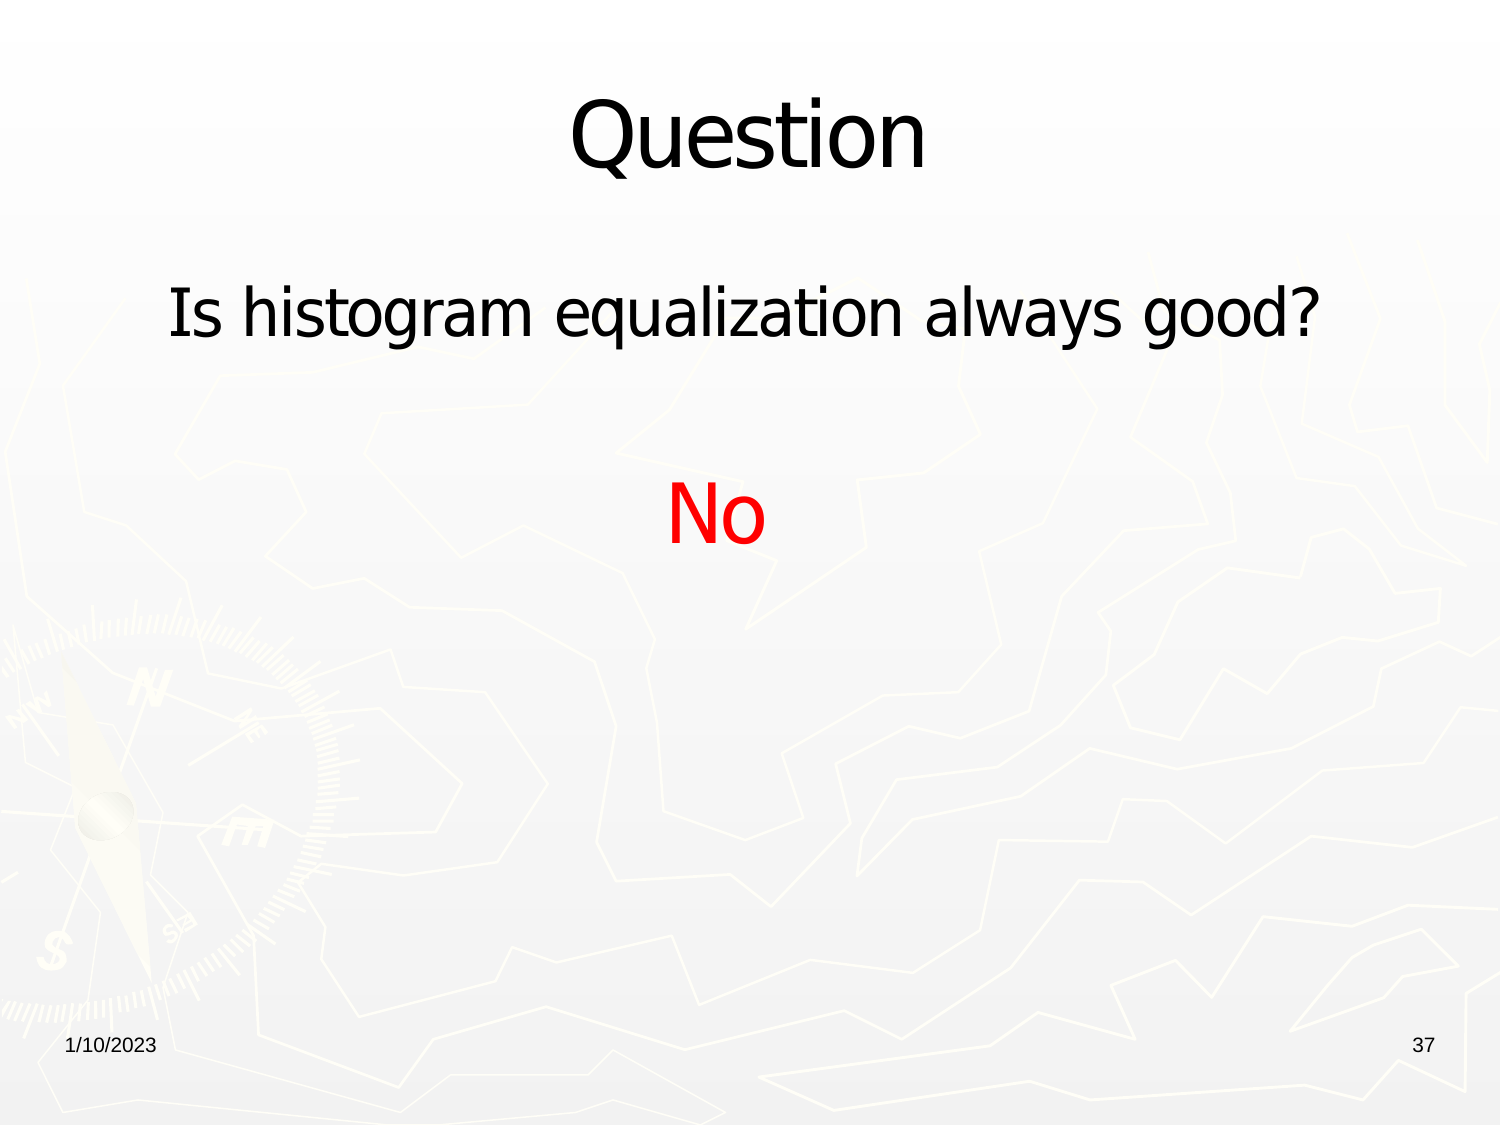

# Question
     Is histogram equalization always good?

                             No
1/10/2023
37